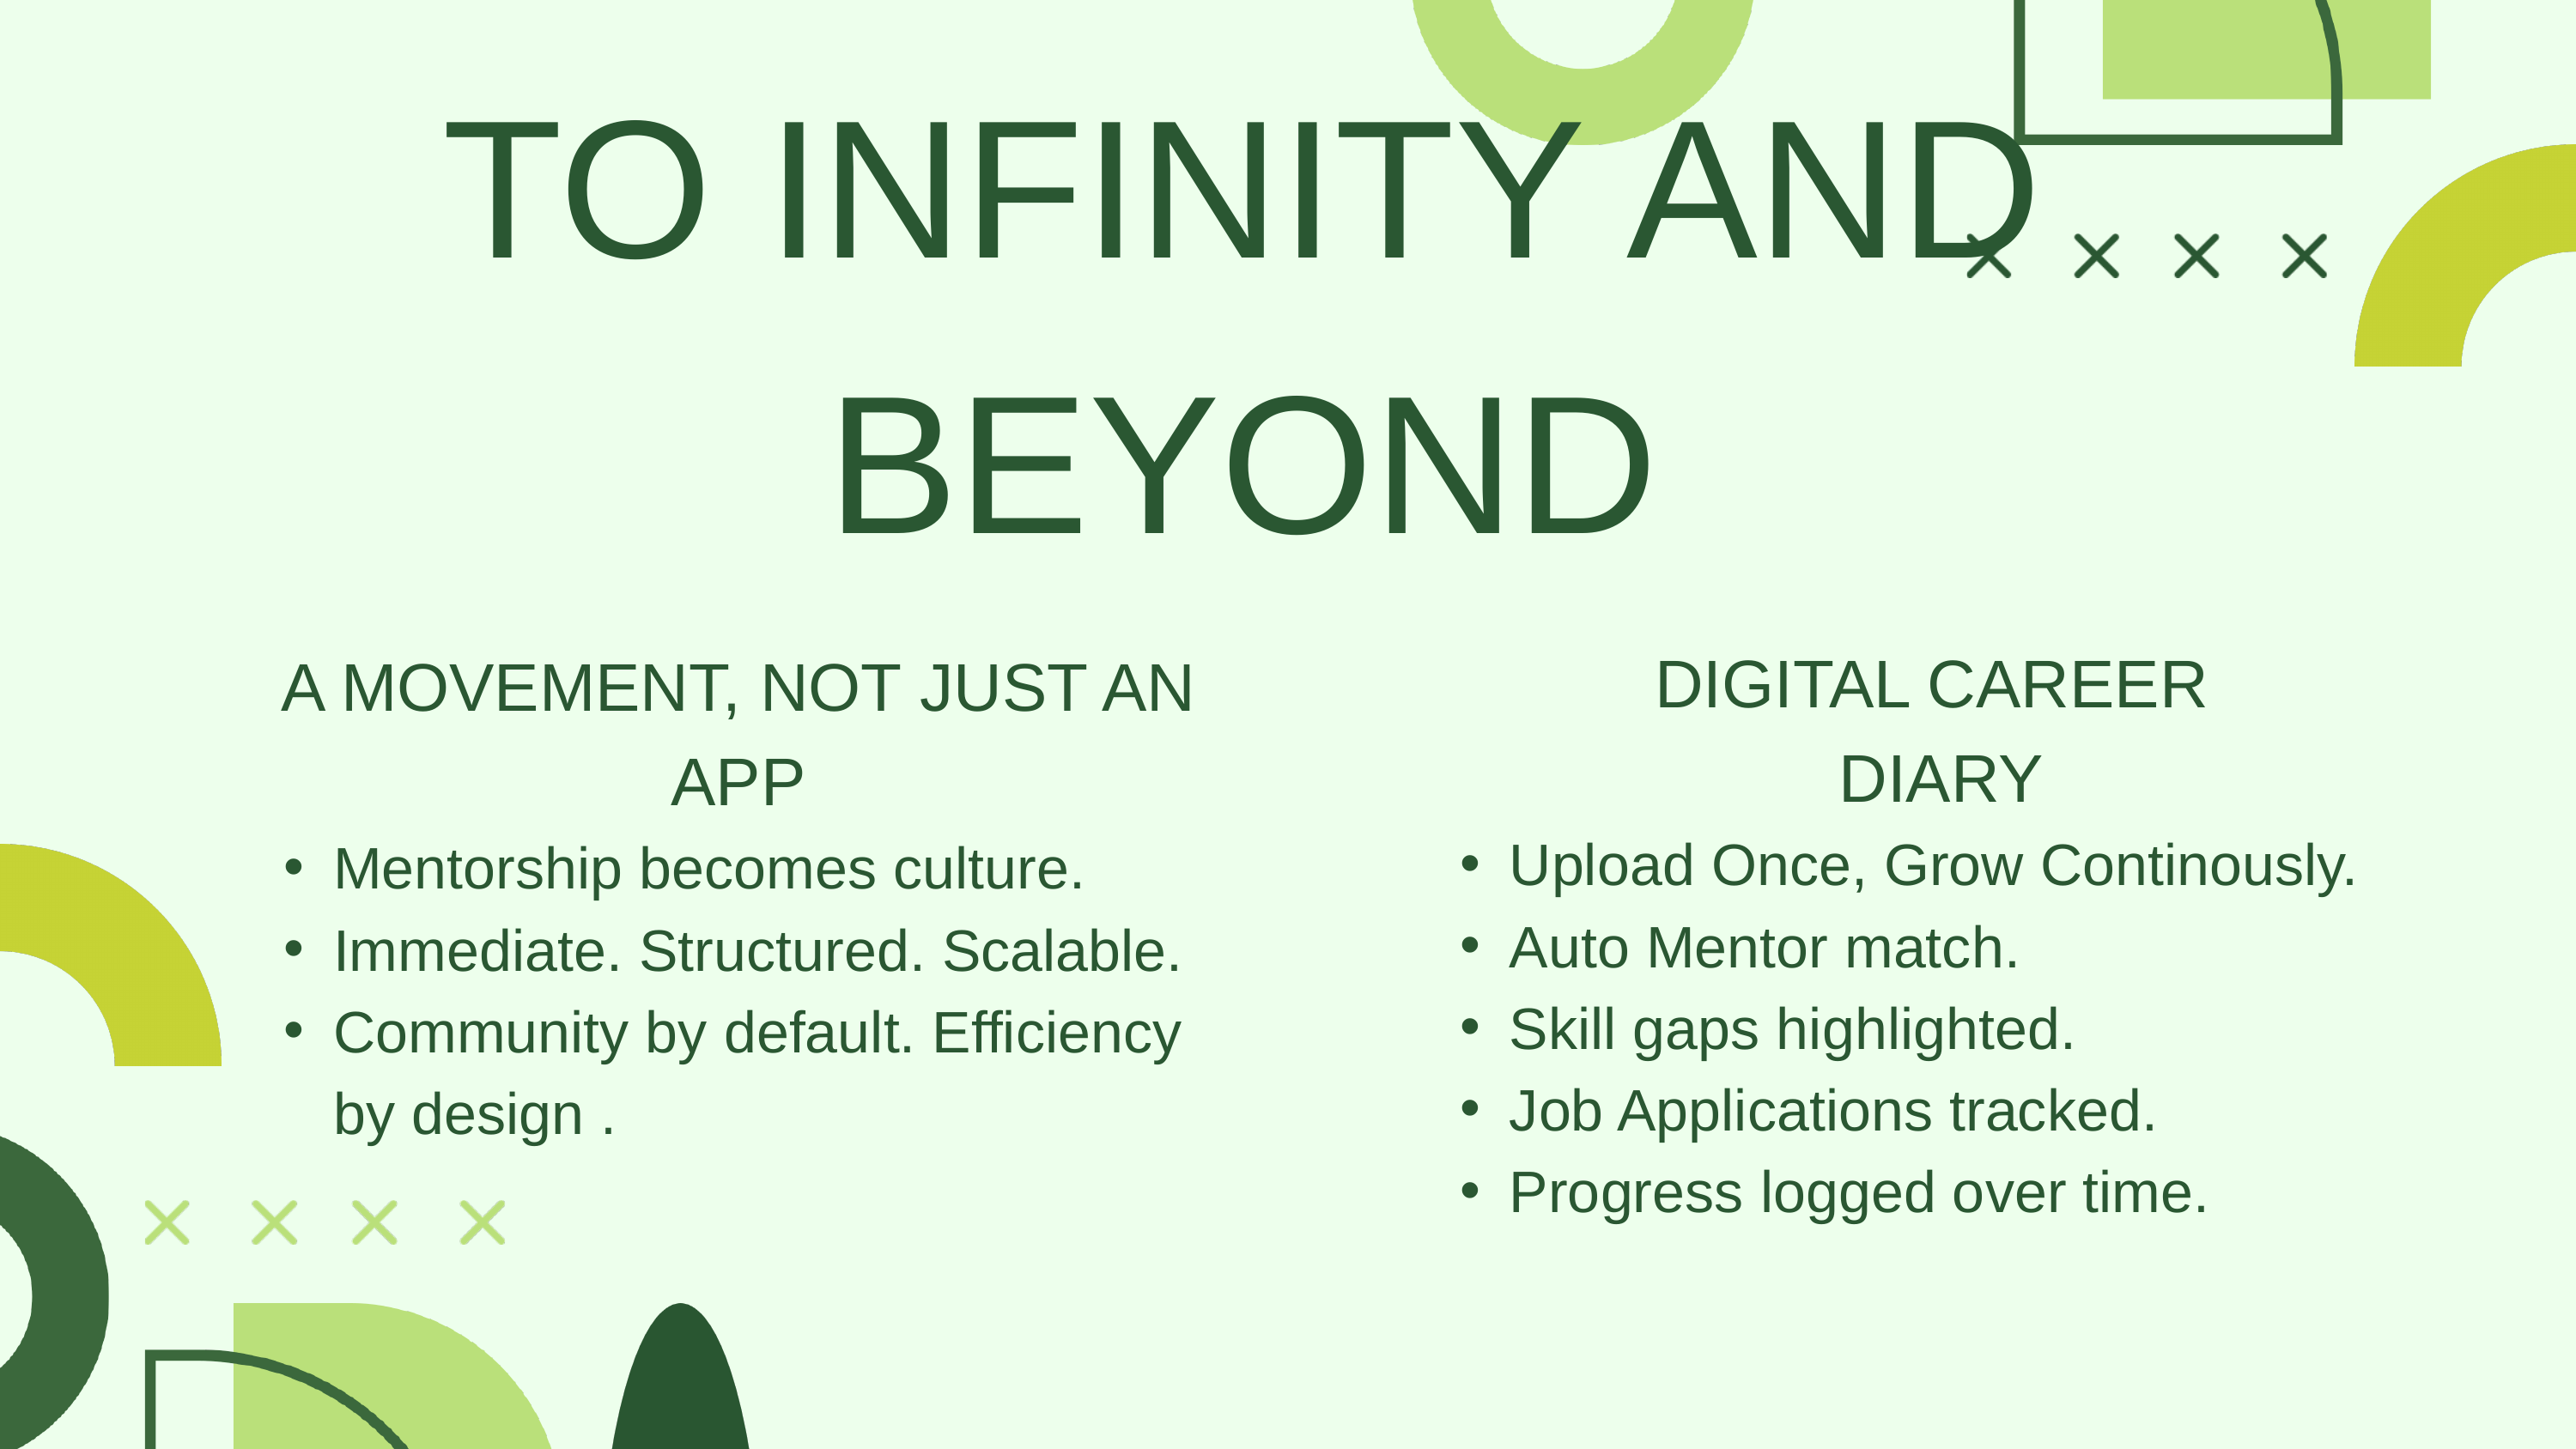

TO INFINITY AND BEYOND

DIGITAL CAREER
DIARY
Upload Once, Grow Continously.
Auto Mentor match.
Skill gaps highlighted.
Job Applications tracked.
Progress logged over time.
A MOVEMENT, NOT JUST AN APP
Mentorship becomes culture.
Immediate. Structured. Scalable.
Community by default. Efficiency by design .